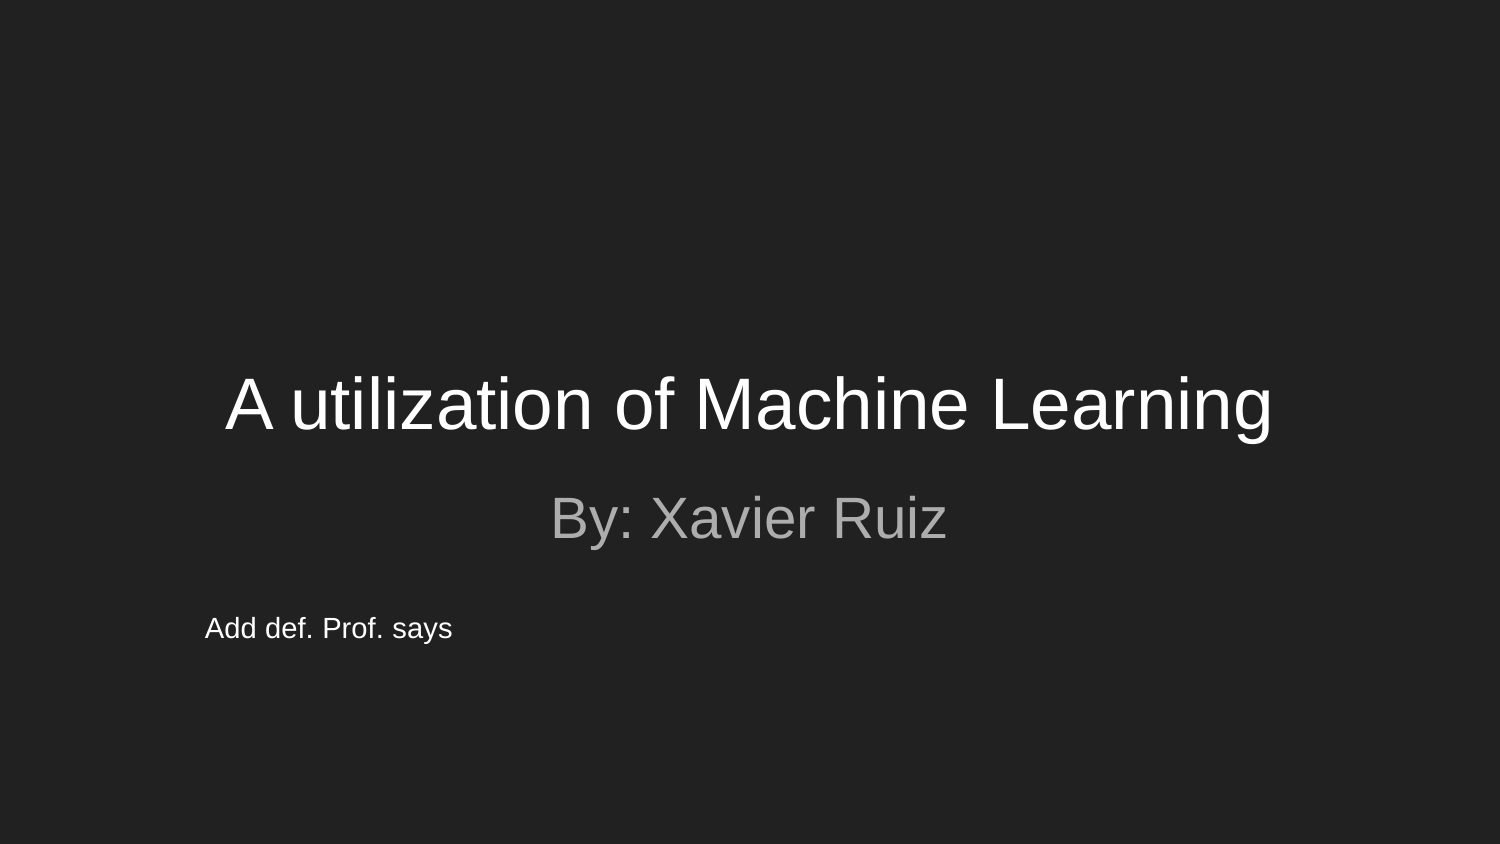

# A utilization of Machine Learning
By: Xavier Ruiz
Add def. Prof. says